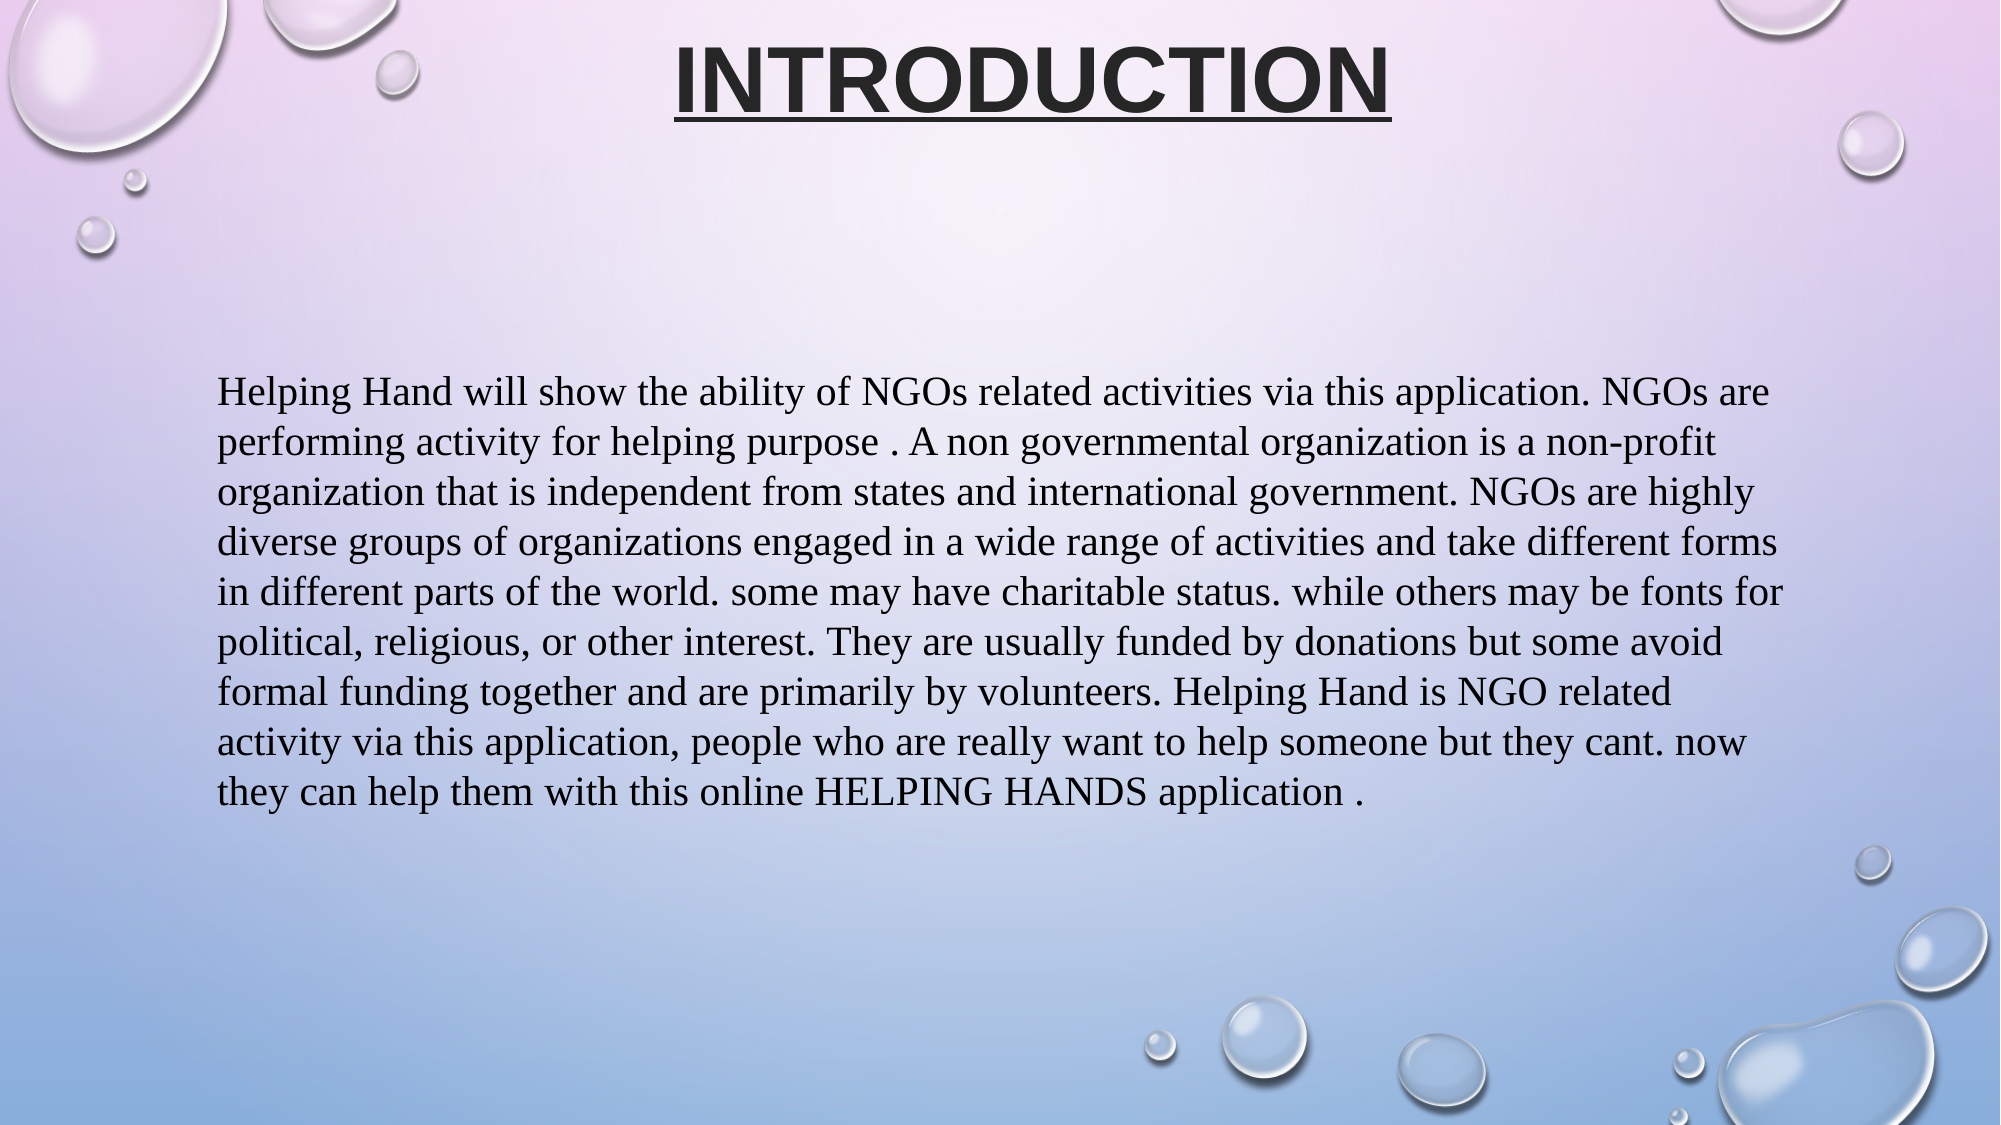

INTRODUCTION
Helping Hand will show the ability of NGOs related activities via this application. NGOs are performing activity for helping purpose . A non governmental organization is a non-profit organization that is independent from states and international government. NGOs are highly diverse groups of organizations engaged in a wide range of activities and take different forms in different parts of the world. some may have charitable status. while others may be fonts for political, religious, or other interest. They are usually funded by donations but some avoid formal funding together and are primarily by volunteers. Helping Hand is NGO related activity via this application, people who are really want to help someone but they cant. now they can help them with this online HELPING HANDS application .